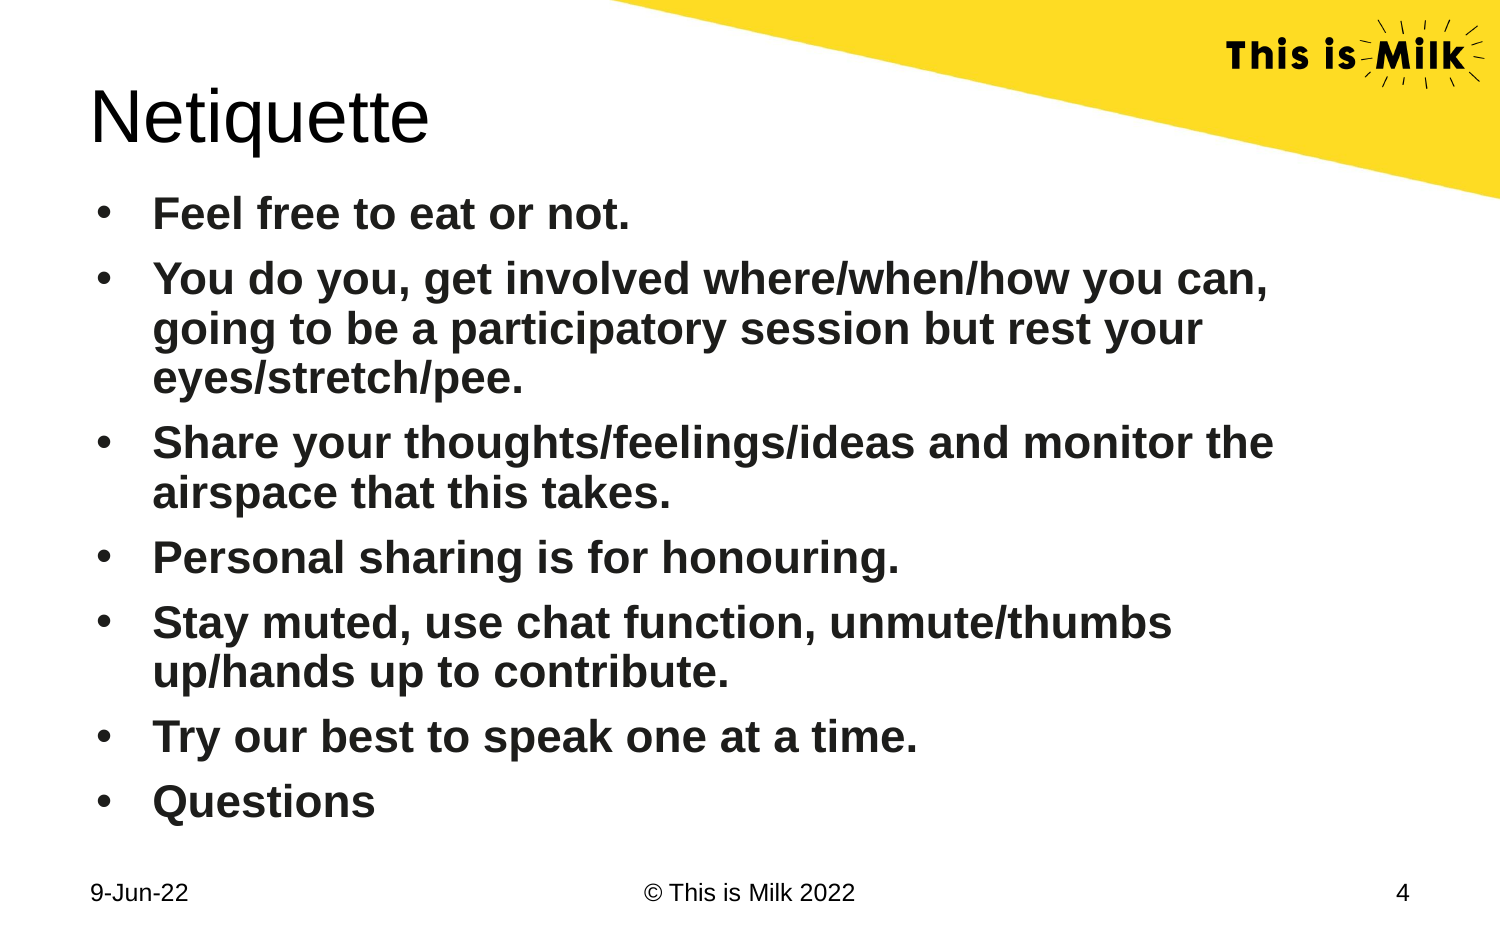

Netiquette
Feel free to eat or not.
You do you, get involved where/when/how you can, going to be a participatory session but rest your eyes/stretch/pee.
Share your thoughts/feelings/ideas and monitor the airspace that this takes.
Personal sharing is for honouring.
Stay muted, use chat function, unmute/thumbs up/hands up to contribute.
Try our best to speak one at a time.
Questions

9-Jun-22
© This is Milk 2022

4